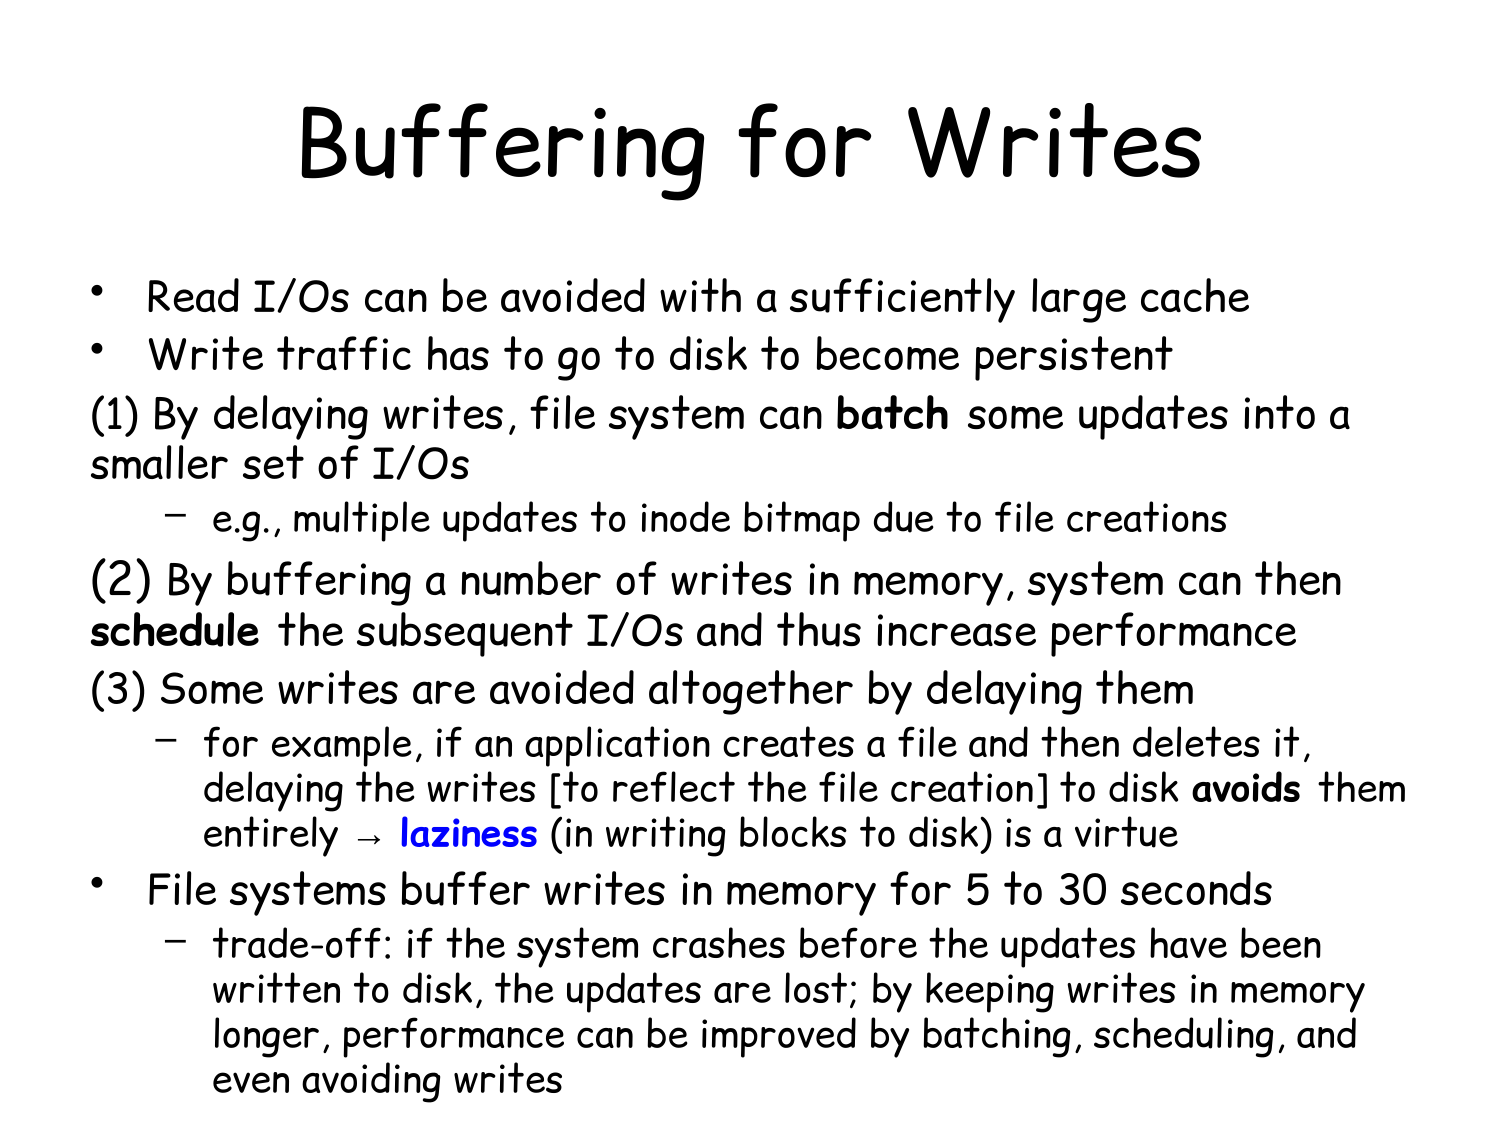

# Buffering for Writes
Read I/Os can be avoided with a sufficiently large cache
Write traffic has to go to disk to become persistent
(1) By delaying writes, file system can batch some updates into a smaller set of I/Os
e.g., multiple updates to inode bitmap due to file creations
(2) By buffering a number of writes in memory, system can then schedule the subsequent I/Os and thus increase performance
(3) Some writes are avoided altogether by delaying them
for example, if an application creates a file and then deletes it, delaying the writes [to reflect the file creation] to disk avoids them entirely → laziness (in writing blocks to disk) is a virtue
File systems buffer writes in memory for 5 to 30 seconds
trade-off: if the system crashes before the updates have been written to disk, the updates are lost; by keeping writes in memory longer, performance can be improved by batching, scheduling, and even avoiding writes